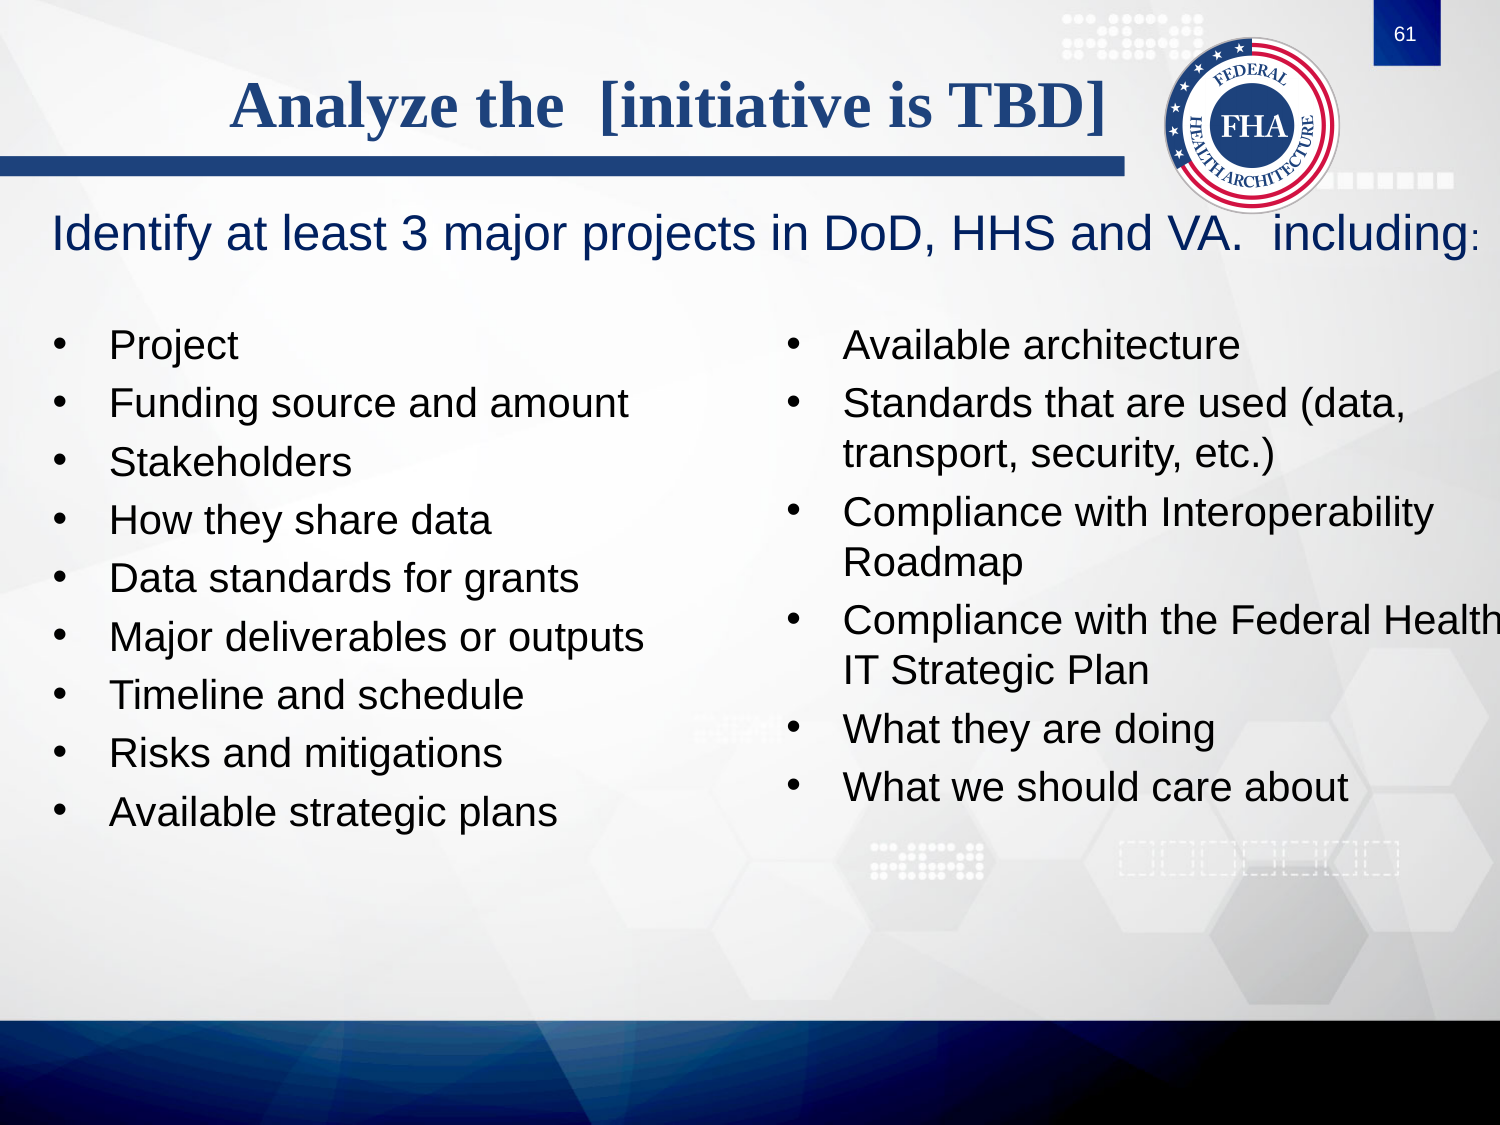

61
# Analyze the  [initiative is TBD]
Identify at least 3 major projects in DoD, HHS and VA.  including:
Project
Funding source and amount
Stakeholders
How they share data
Data standards for grants
Major deliverables or outputs
Timeline and schedule
Risks and mitigations
Available strategic plans

Available architecture
Standards that are used (data, transport, security, etc.)
Compliance with Interoperability Roadmap
Compliance with the Federal Health IT Strategic Plan
What they are doing
What we should care about